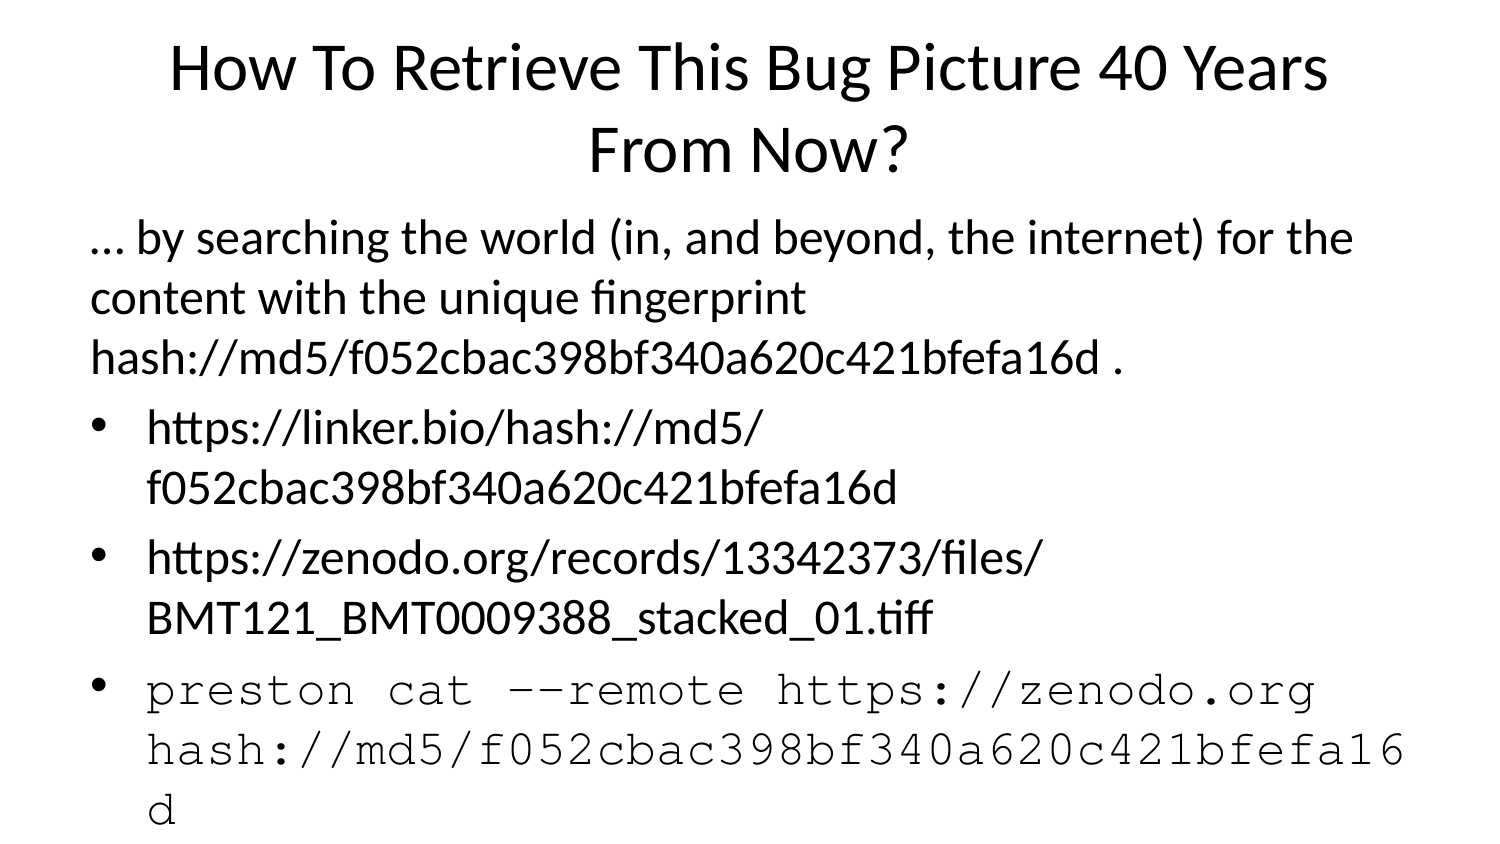

# How To Retrieve This Bug Picture 40 Years From Now?
… by searching the world (in, and beyond, the internet) for the content with the unique fingerprint hash://md5/f052cbac398bf340a620c421bfefa16d .
https://linker.bio/hash://md5/f052cbac398bf340a620c421bfefa16d
https://zenodo.org/records/13342373/files/BMT121_BMT0009388_stacked_01.tiff
preston cat --remote https://zenodo.org hash://md5/f052cbac398bf340a620c421bfefa16d
preston cat --remote https://softwareheritage.org hash://sha256/69df9b5bc5df5619448ade01c92d0a5e20bcec2ab4c8b668d2db56f9e5cce6e7
preston cat --remote https://linker.bio,https://zenodo.org hash://md5/f052cbac398bf340a620c421bfefa16d